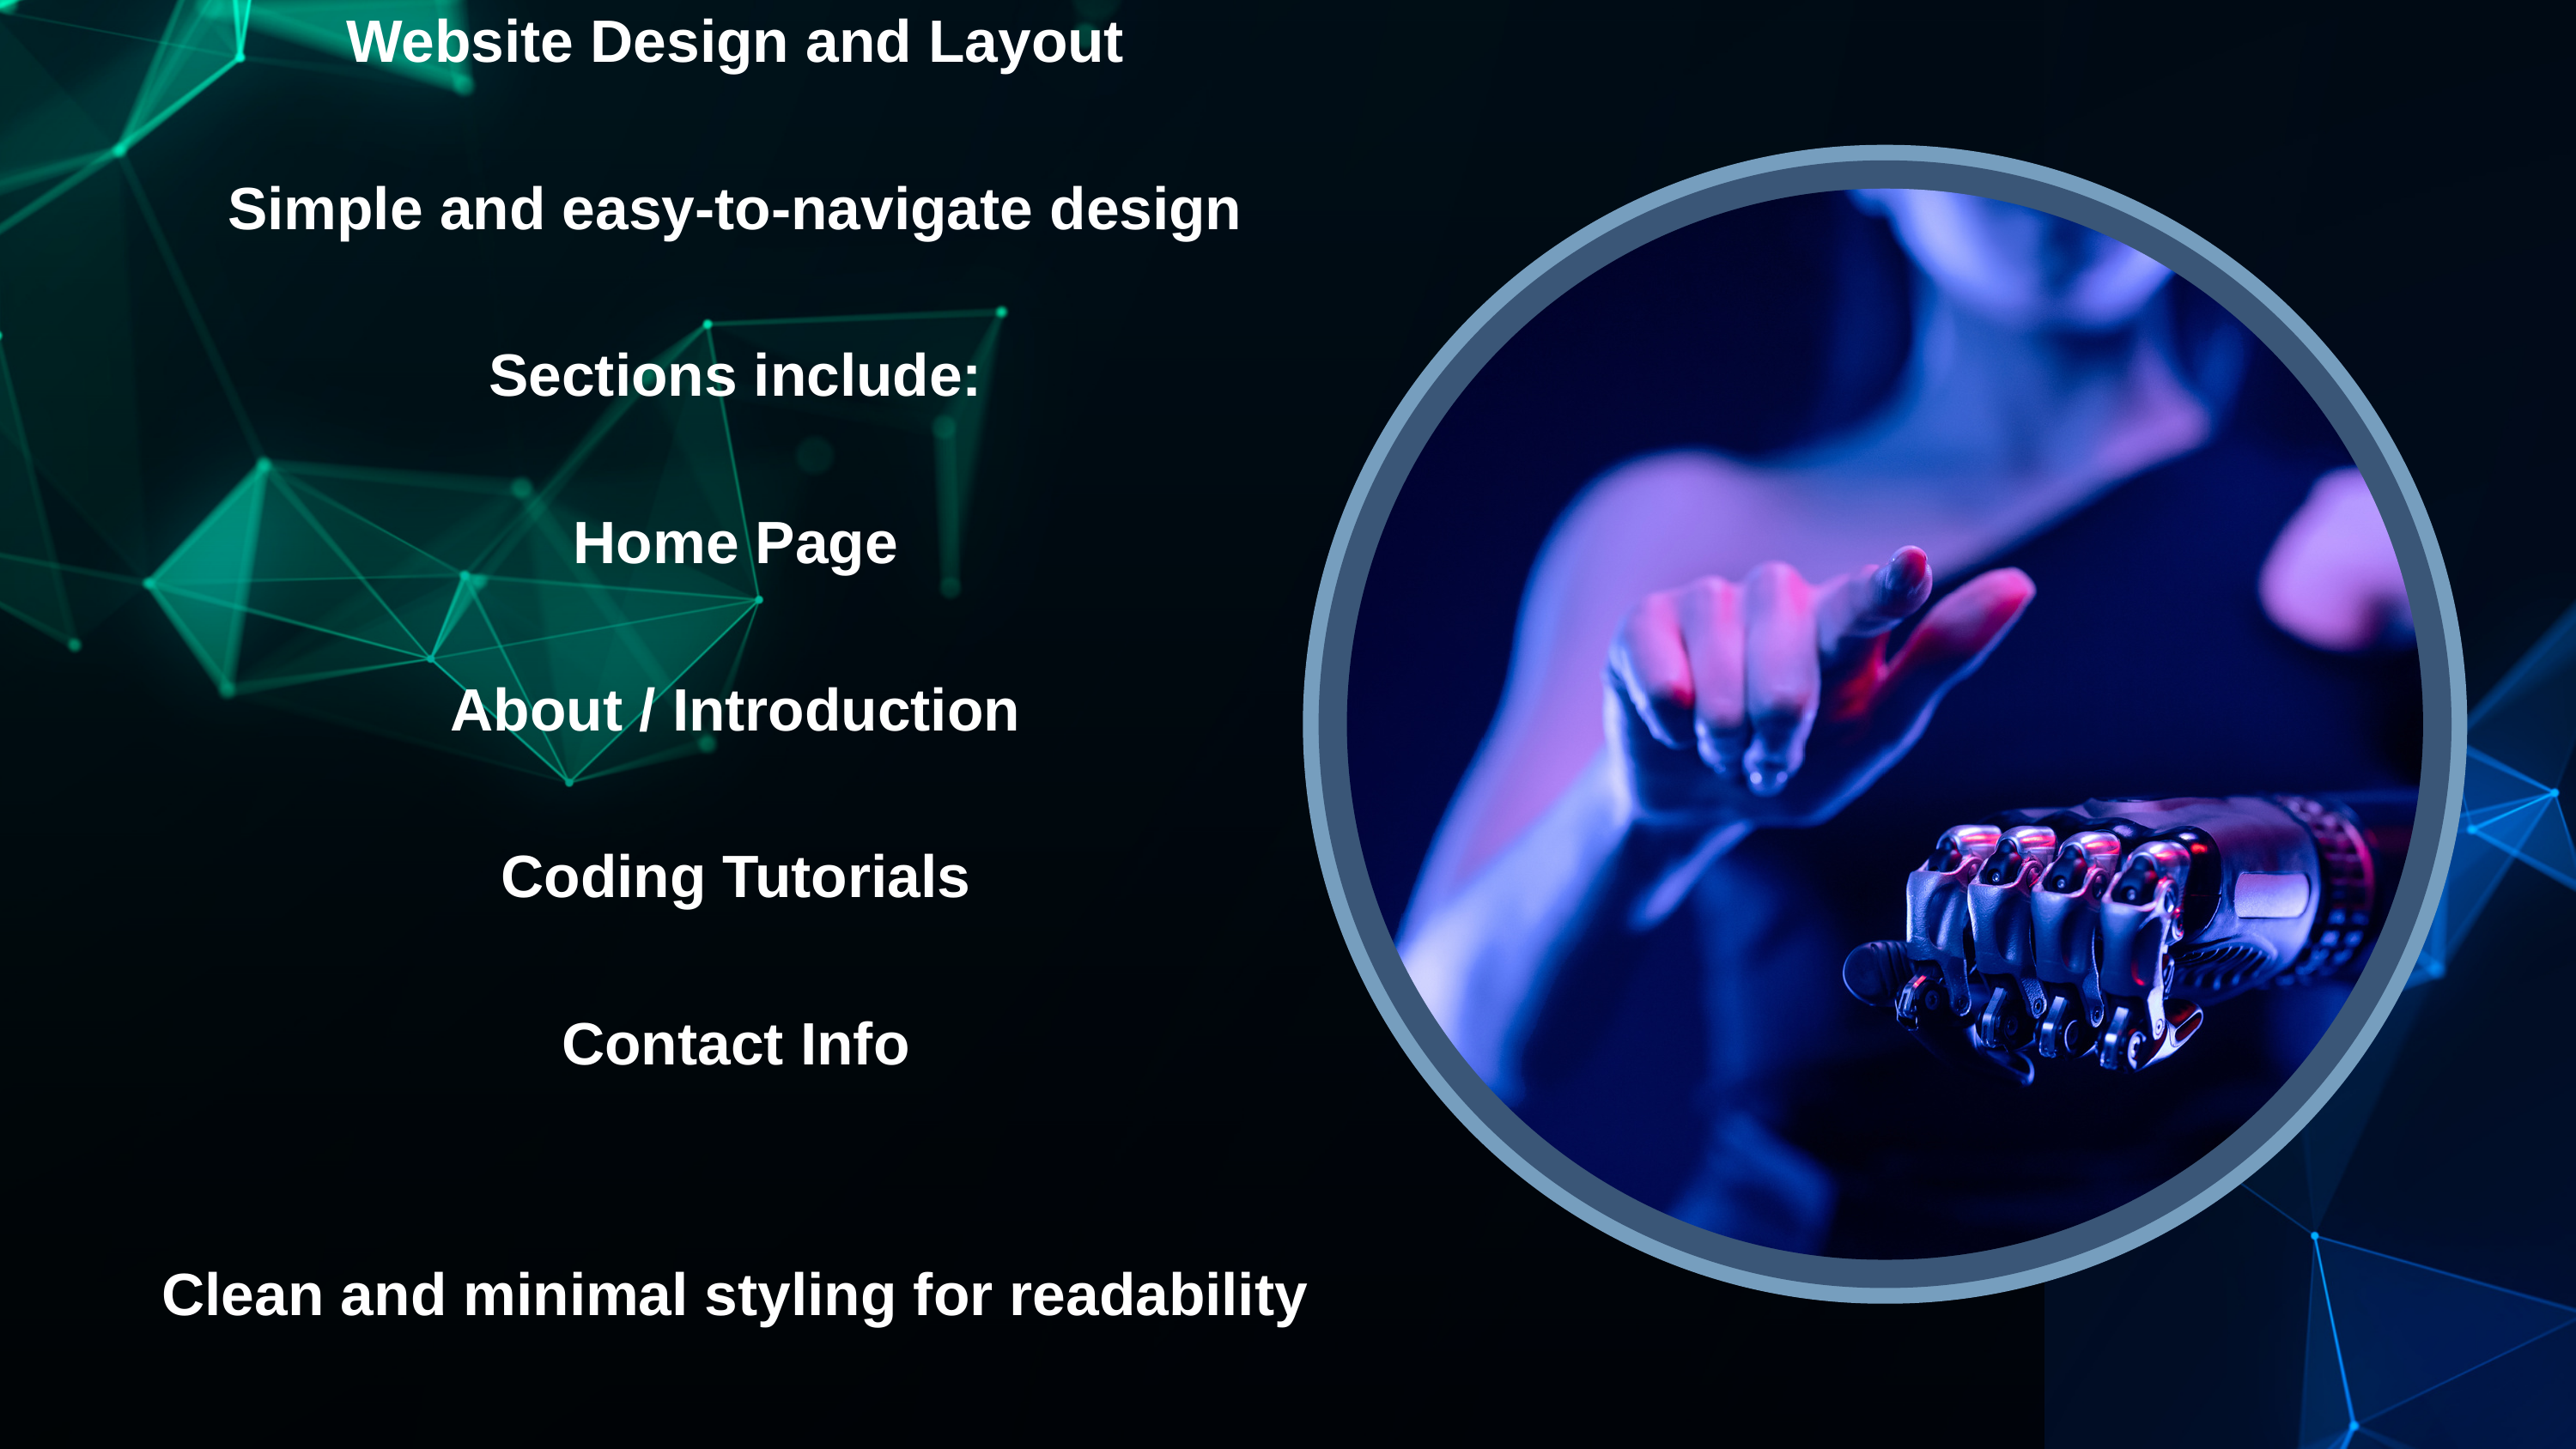

Website Design and Layout

Simple and easy-to-navigate design

Sections include:

Home Page

About / Introduction

Coding Tutorials

Contact Info

Clean and minimal styling for readability